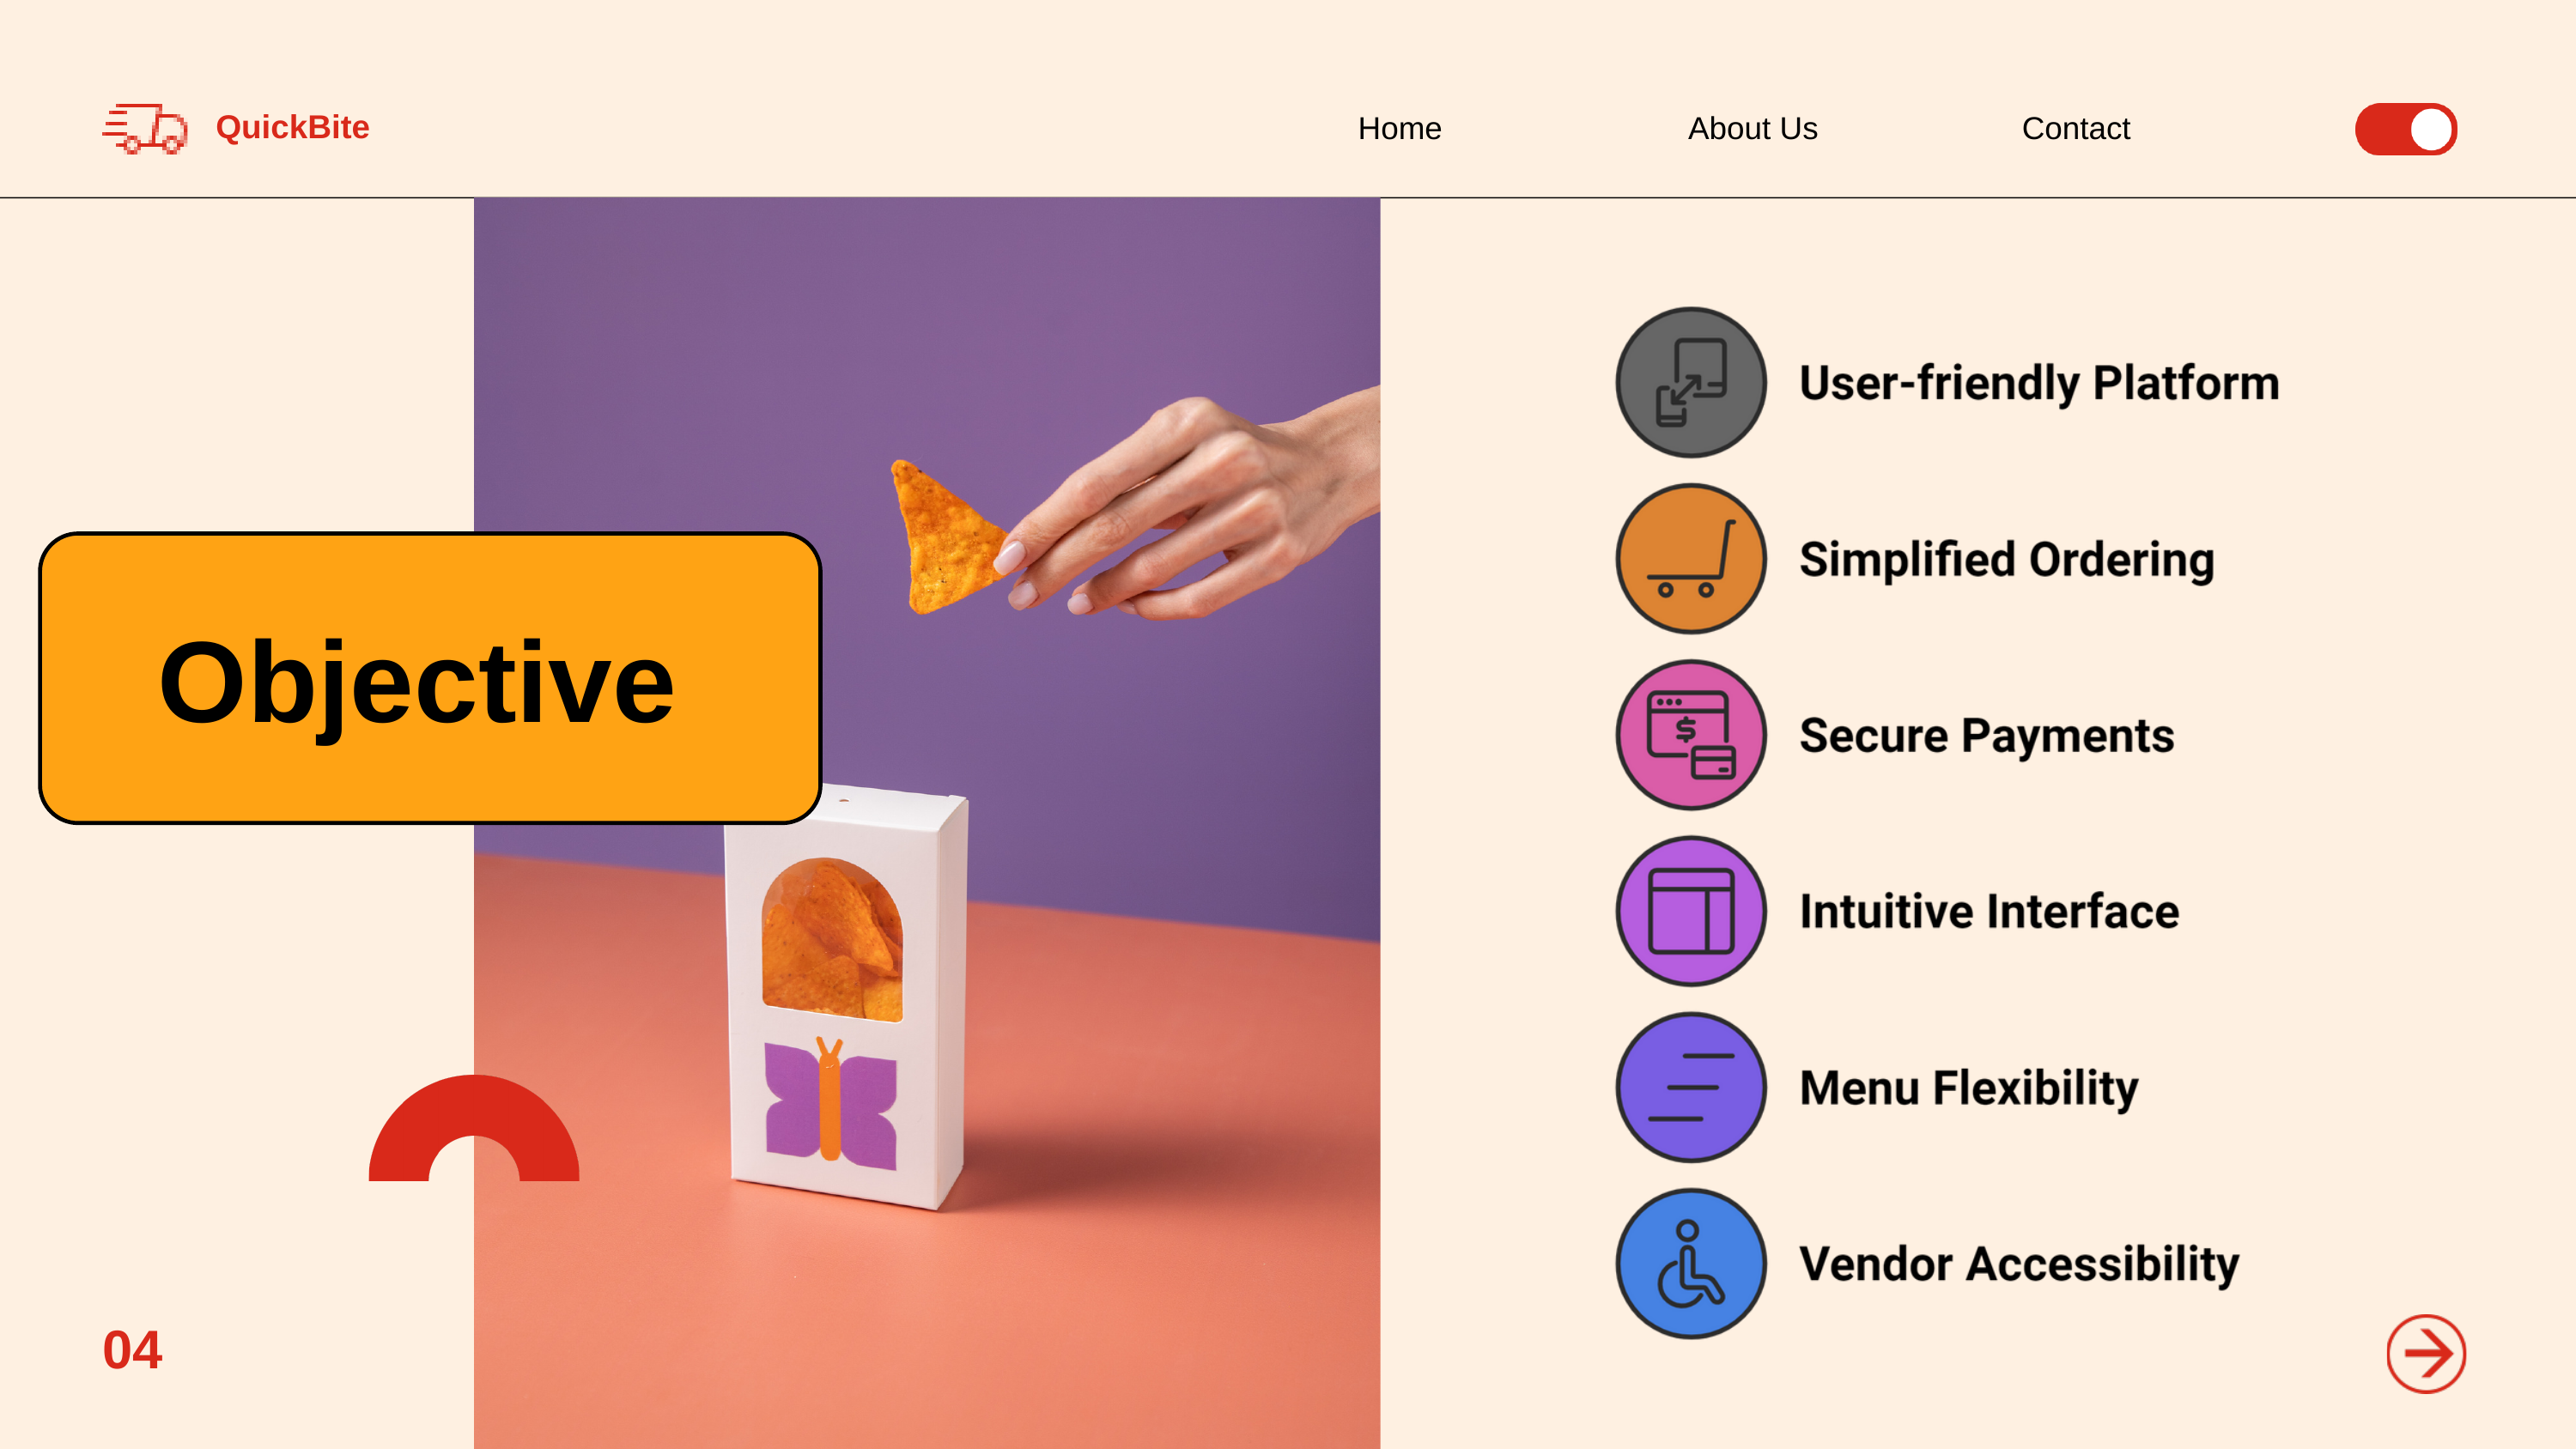

QuickBite
Home
About Us
Contact

Objective

04